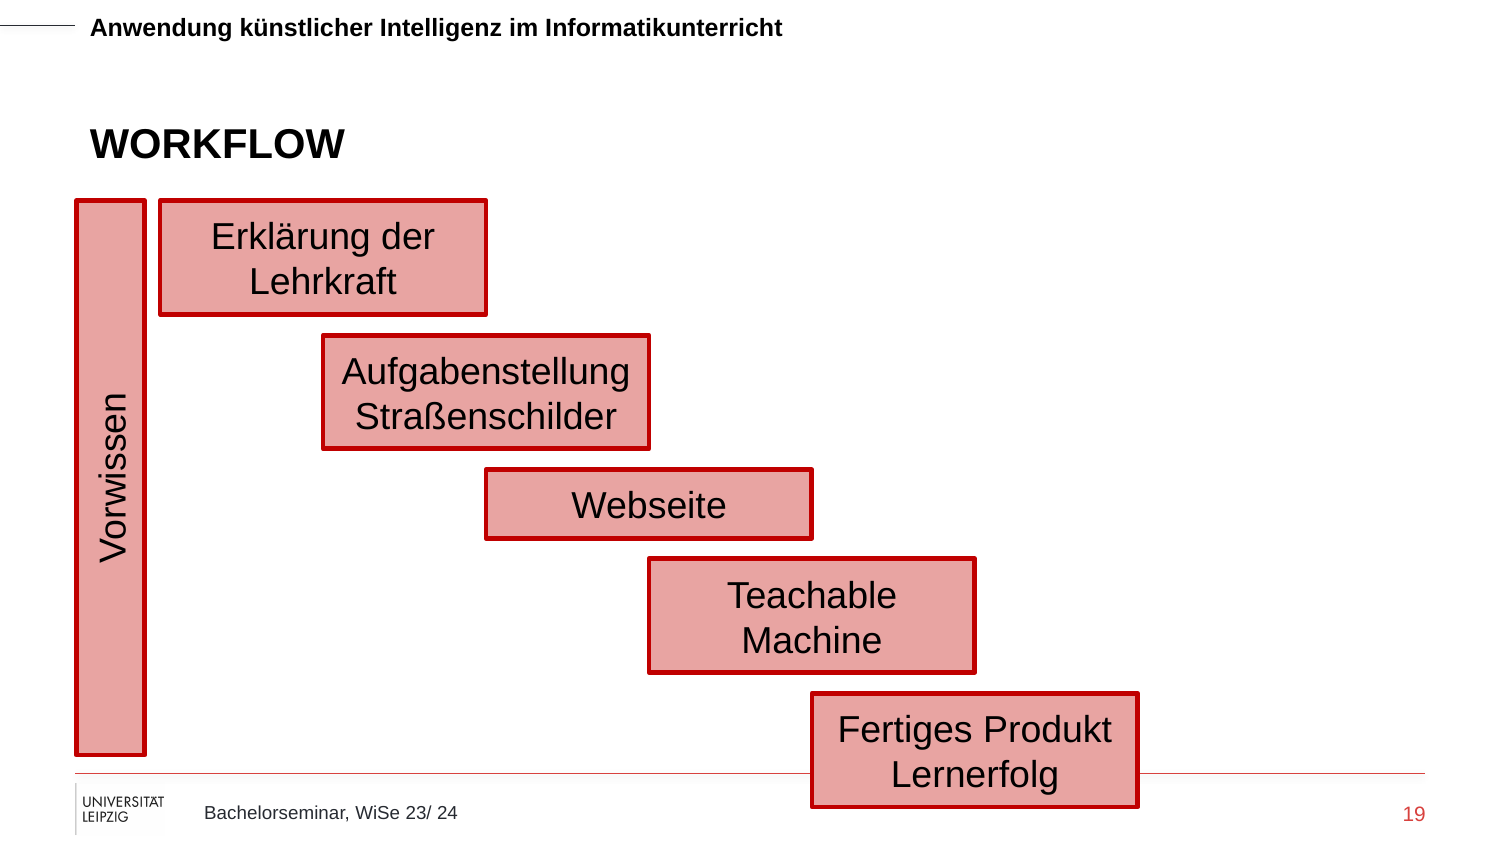

# Workflow
Erklärung der Lehrkraft
Aufgabenstellung Straßenschilder
Vorwissen
Webseite
Teachable Machine
Fertiges Produkt Lernerfolg
19